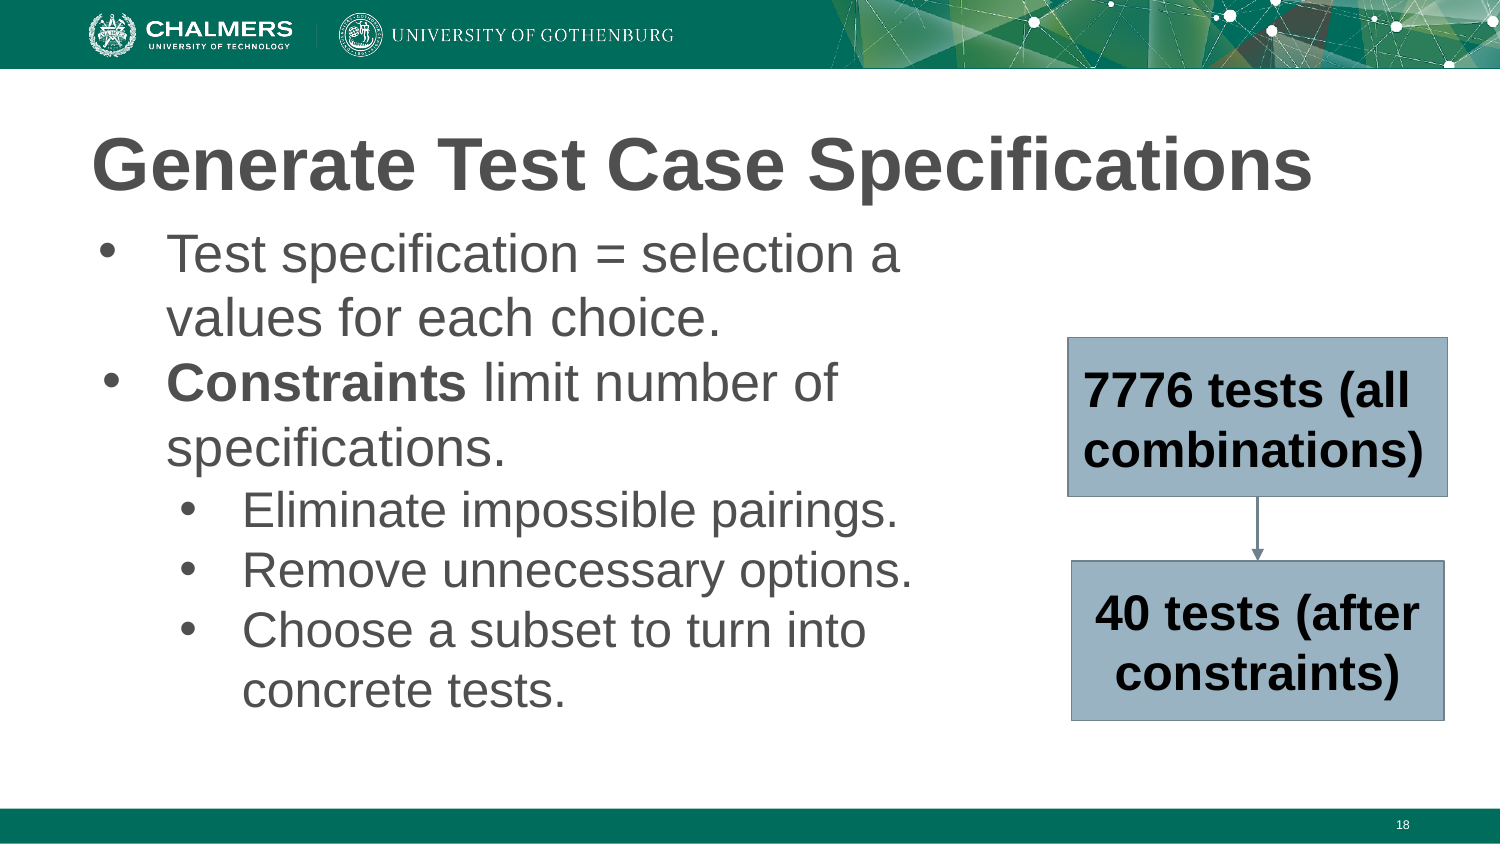

# Generate Test Case Specifications
Test specification = selection a values for each choice.
Constraints limit number of specifications.
Eliminate impossible pairings.
Remove unnecessary options.
Choose a subset to turn into concrete tests.
7776 tests (all combinations)
40 tests (after constraints)
18